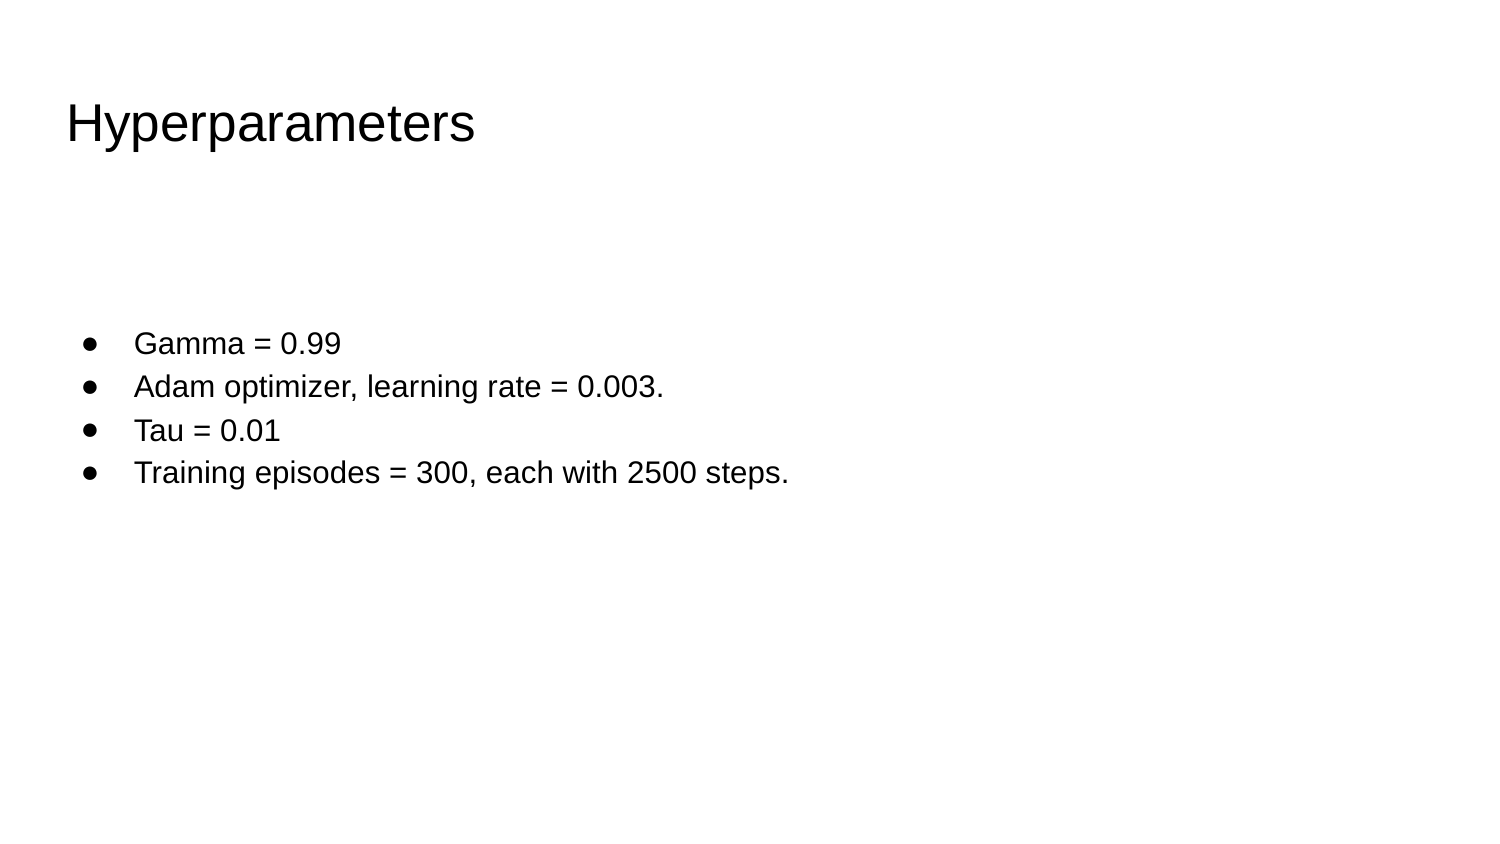

# Hyperparameters
Gamma = 0.99
Adam optimizer, learning rate = 0.003.
Tau = 0.01
Training episodes = 300, each with 2500 steps.